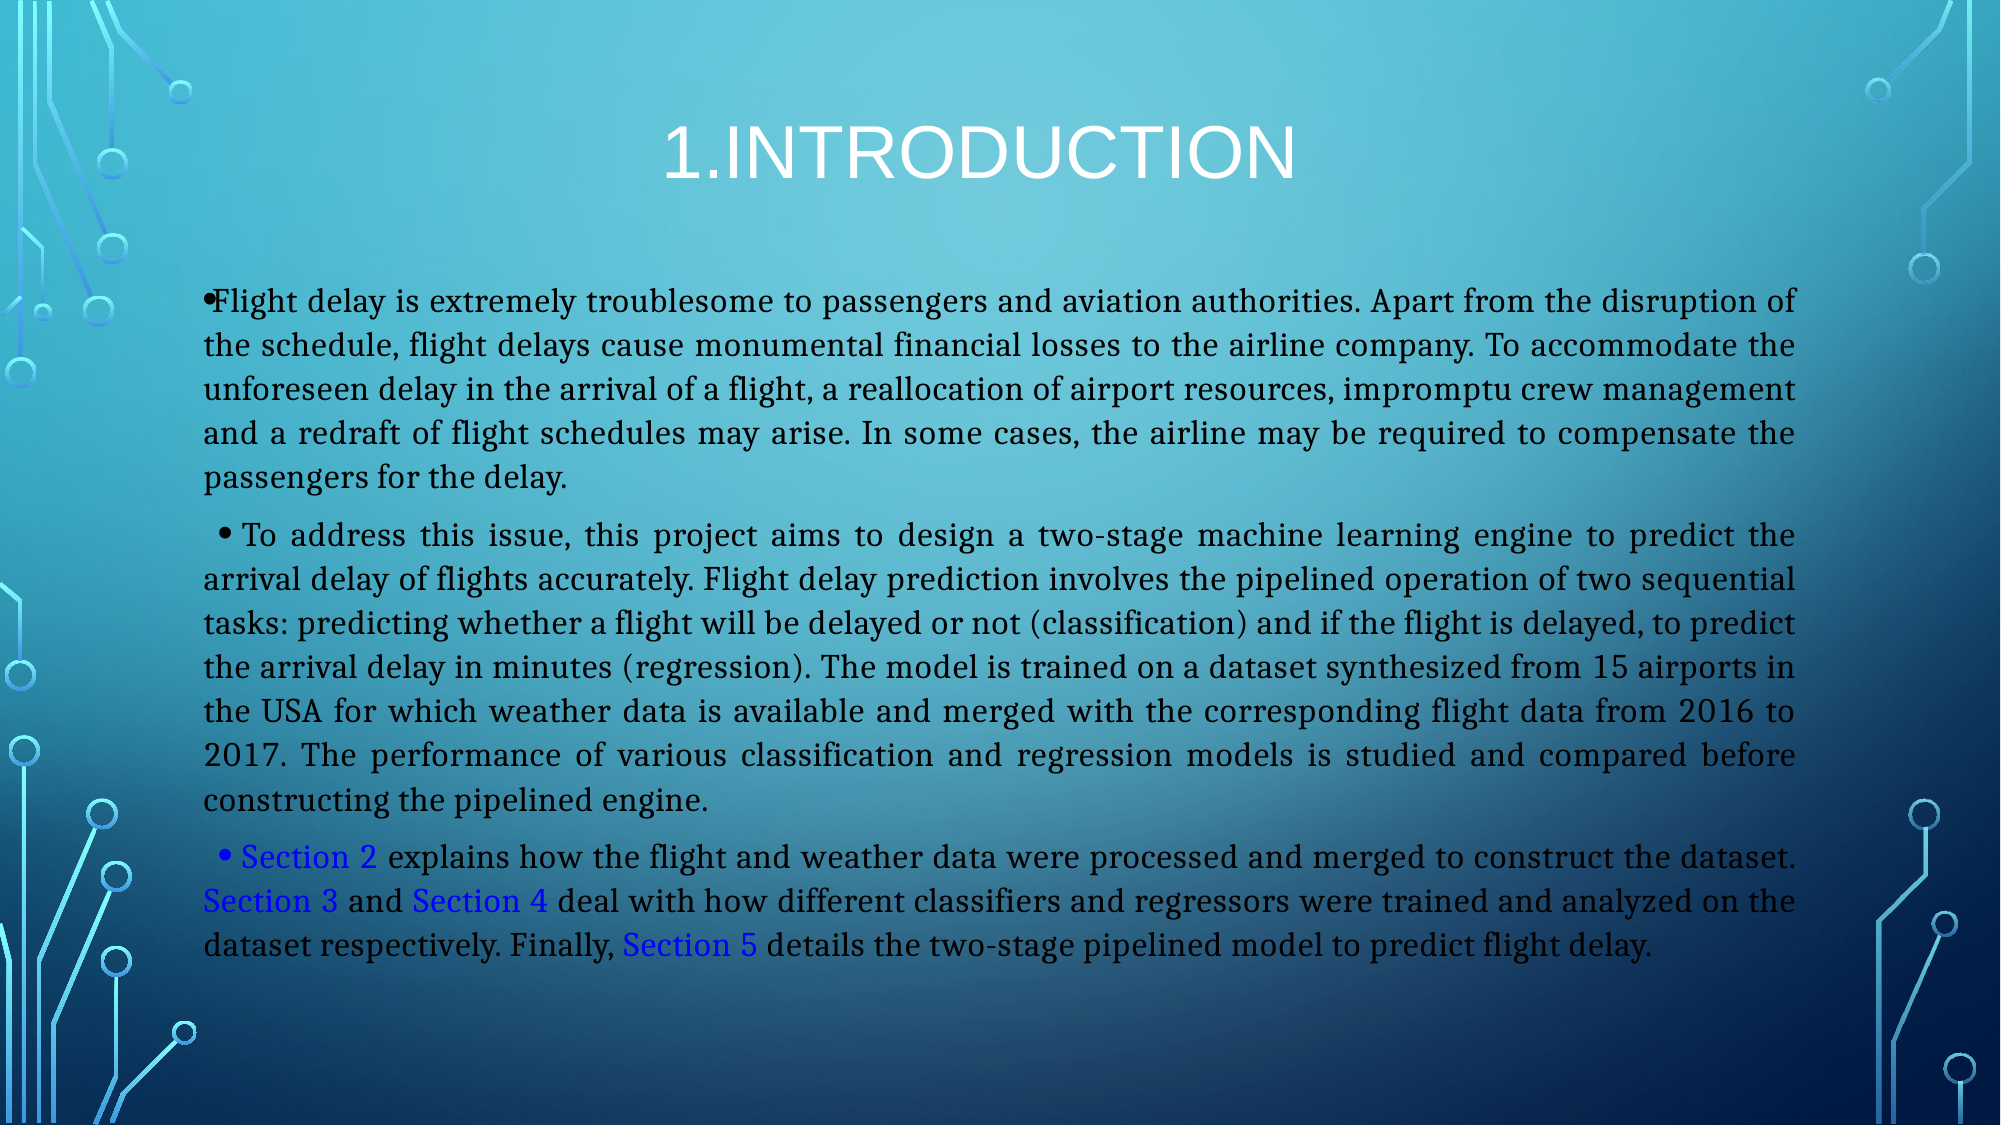

# 1.Introduction
Flight delay is extremely troublesome to passengers and aviation authorities. Apart from the disruption of the schedule, flight delays cause monumental financial losses to the airline company. To accommodate the unforeseen delay in the arrival of a flight, a reallocation of airport resources, impromptu crew management and a redraft of flight schedules may arise. In some cases, the airline may be required to compensate the passengers for the delay.
To address this issue, this project aims to design a two-stage machine learning engine to predict the arrival delay of flights accurately. Flight delay prediction involves the pipelined operation of two sequential tasks: predicting whether a flight will be delayed or not (classification) and if the flight is delayed, to predict the arrival delay in minutes (regression). The model is trained on a dataset synthesized from 15 airports in the USA for which weather data is available and merged with the corresponding flight data from 2016 to 2017. The performance of various classification and regression models is studied and compared before constructing the pipelined engine.
Section 2 explains how the flight and weather data were processed and merged to construct the dataset. Section 3 and Section 4 deal with how different classifiers and regressors were trained and analyzed on the dataset respectively. Finally, Section 5 details the two-stage pipelined model to predict flight delay.